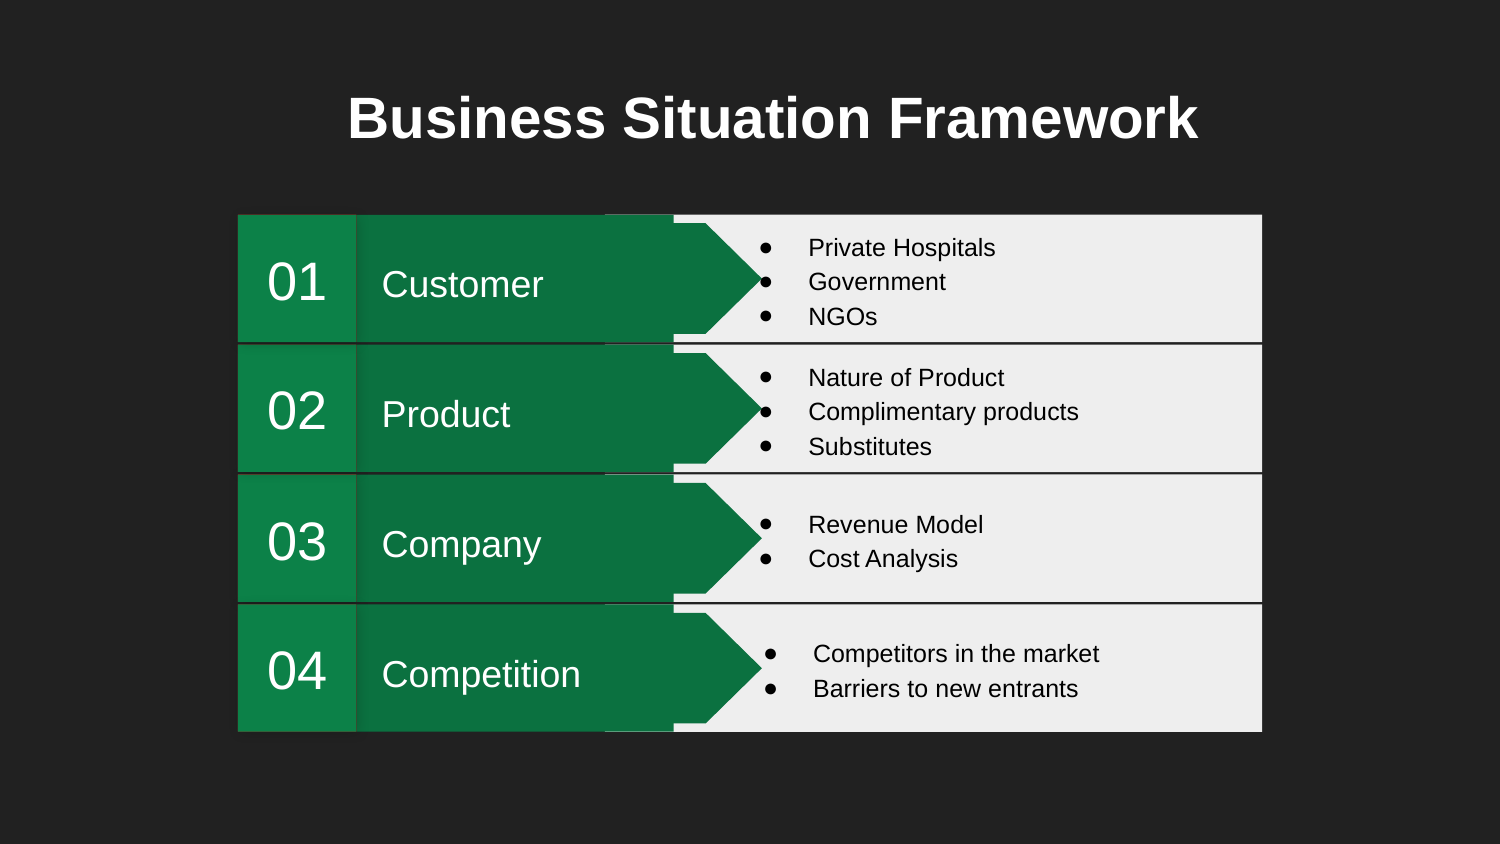

Business Situation Framework

01

Private Hospitals
Government
NGOs
Customer

02

Nature of Product
Complimentary products
Substitutes
Product

03

Revenue Model
Cost Analysis
Company

Competitors in the market
Barriers to new entrants
04

Competition